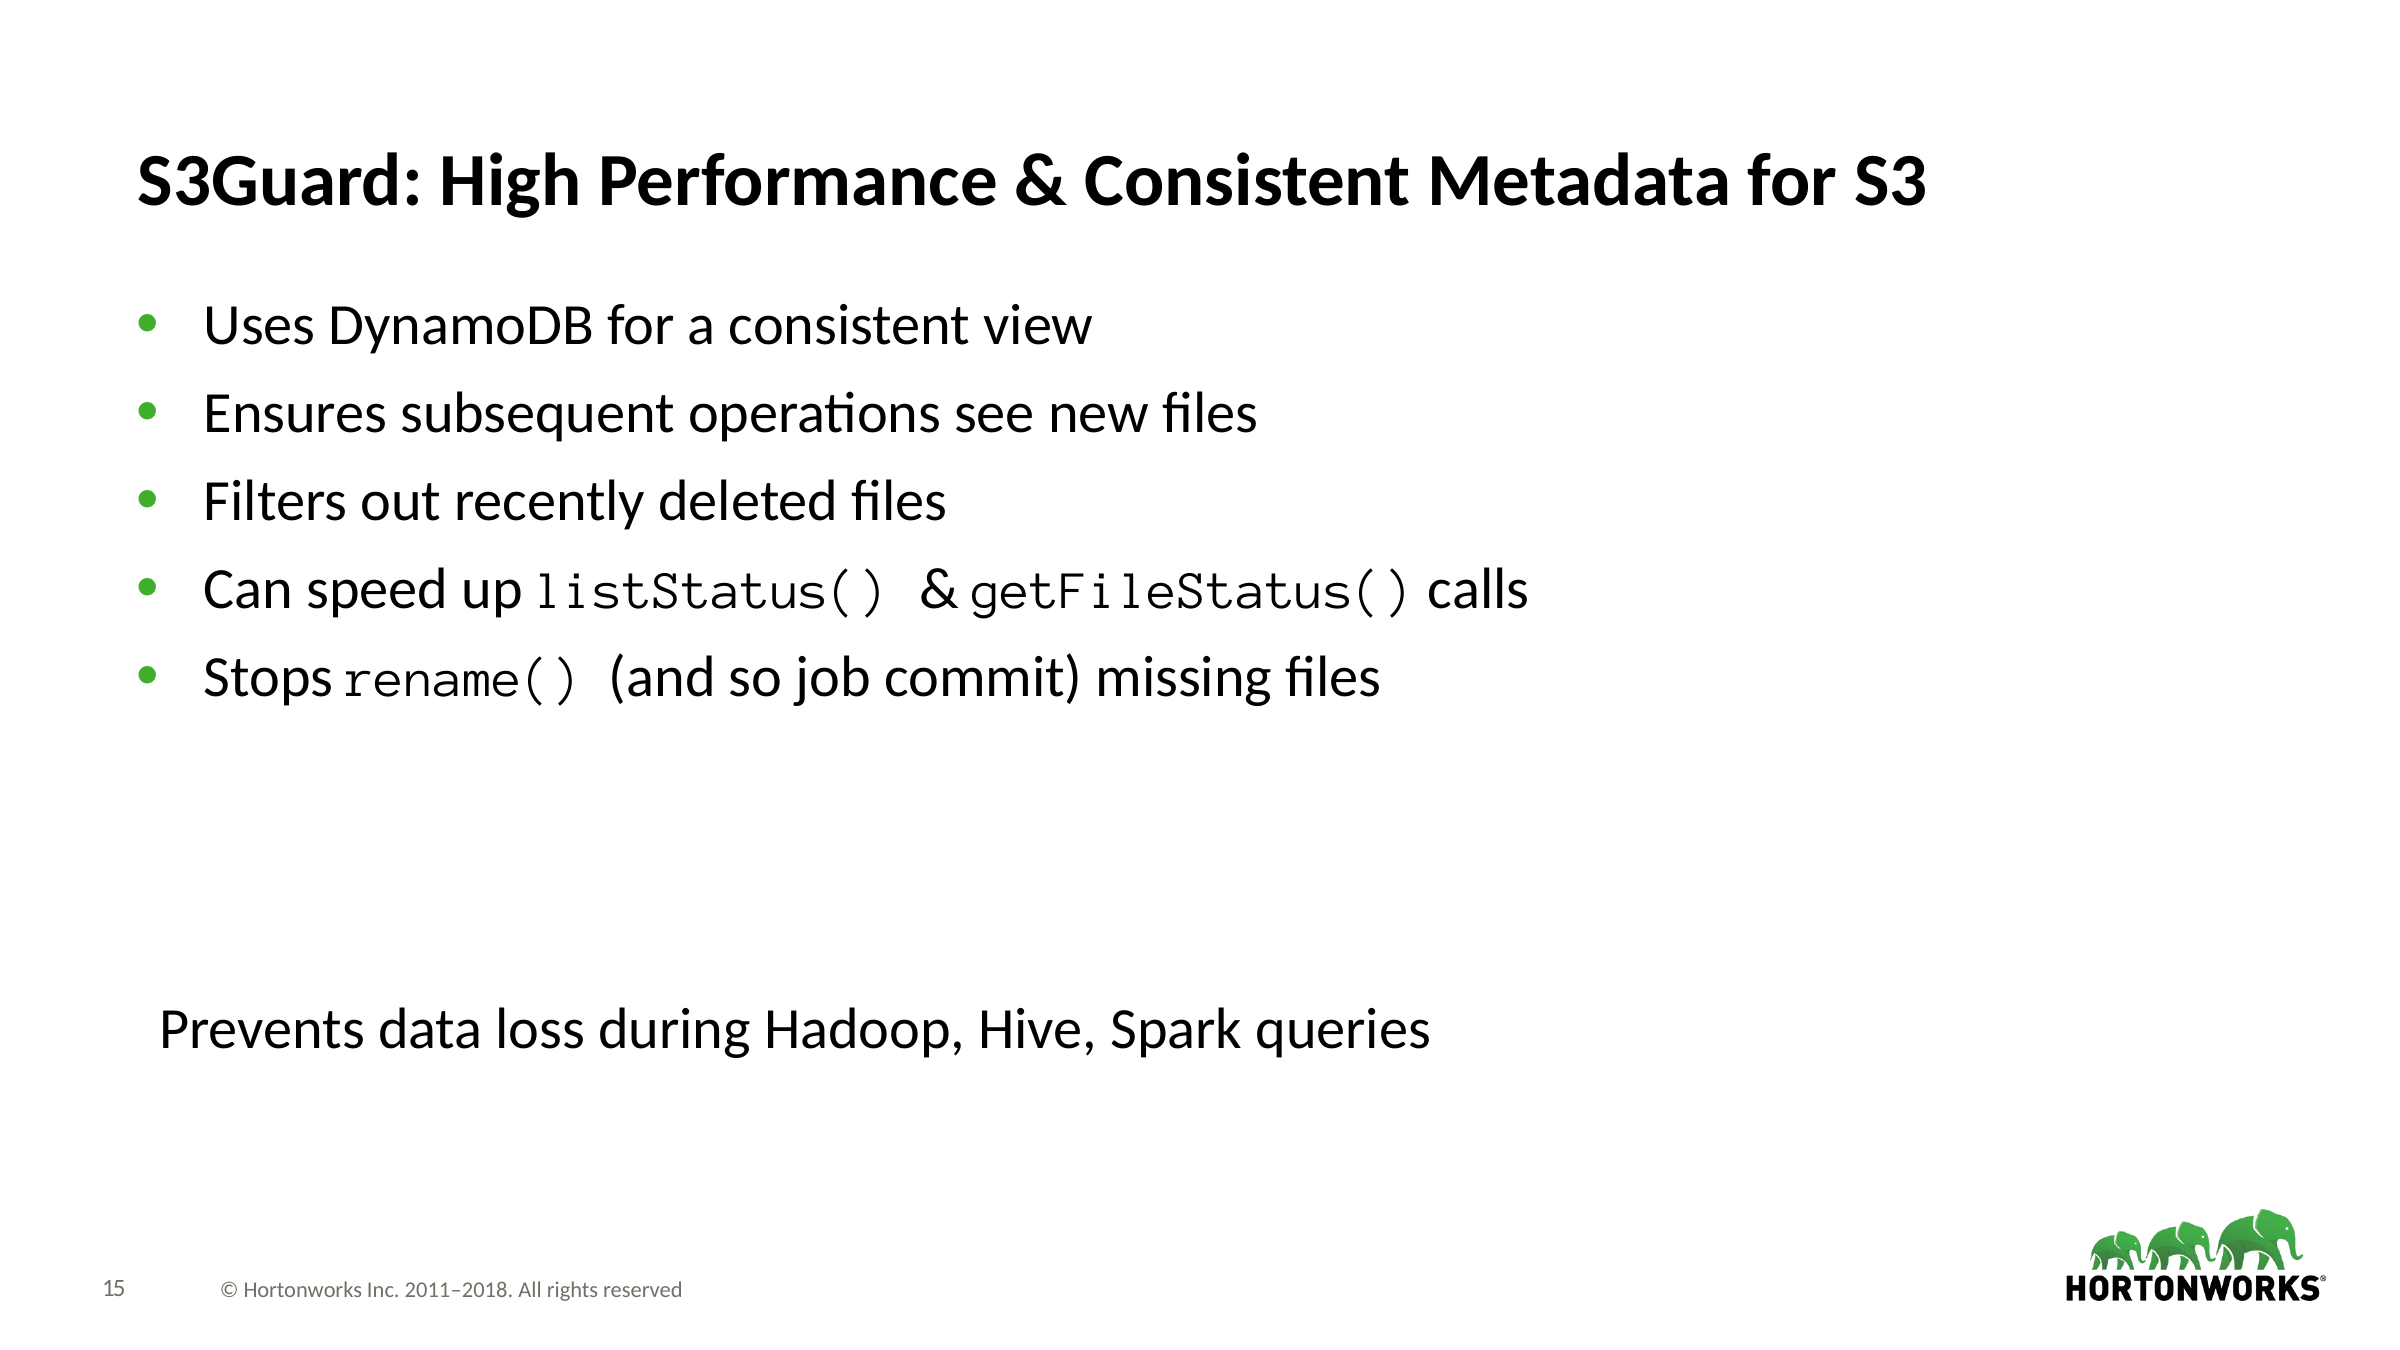

# S3Guard: High Performance & Consistent Metadata for S3
Uses DynamoDB for a consistent view
Ensures subsequent operations see new files
Filters out recently deleted files
Can speed up listStatus() & getFileStatus() calls
Stops rename()  (and so job commit) missing files

Prevents data loss during Hadoop, Hive, Spark queries